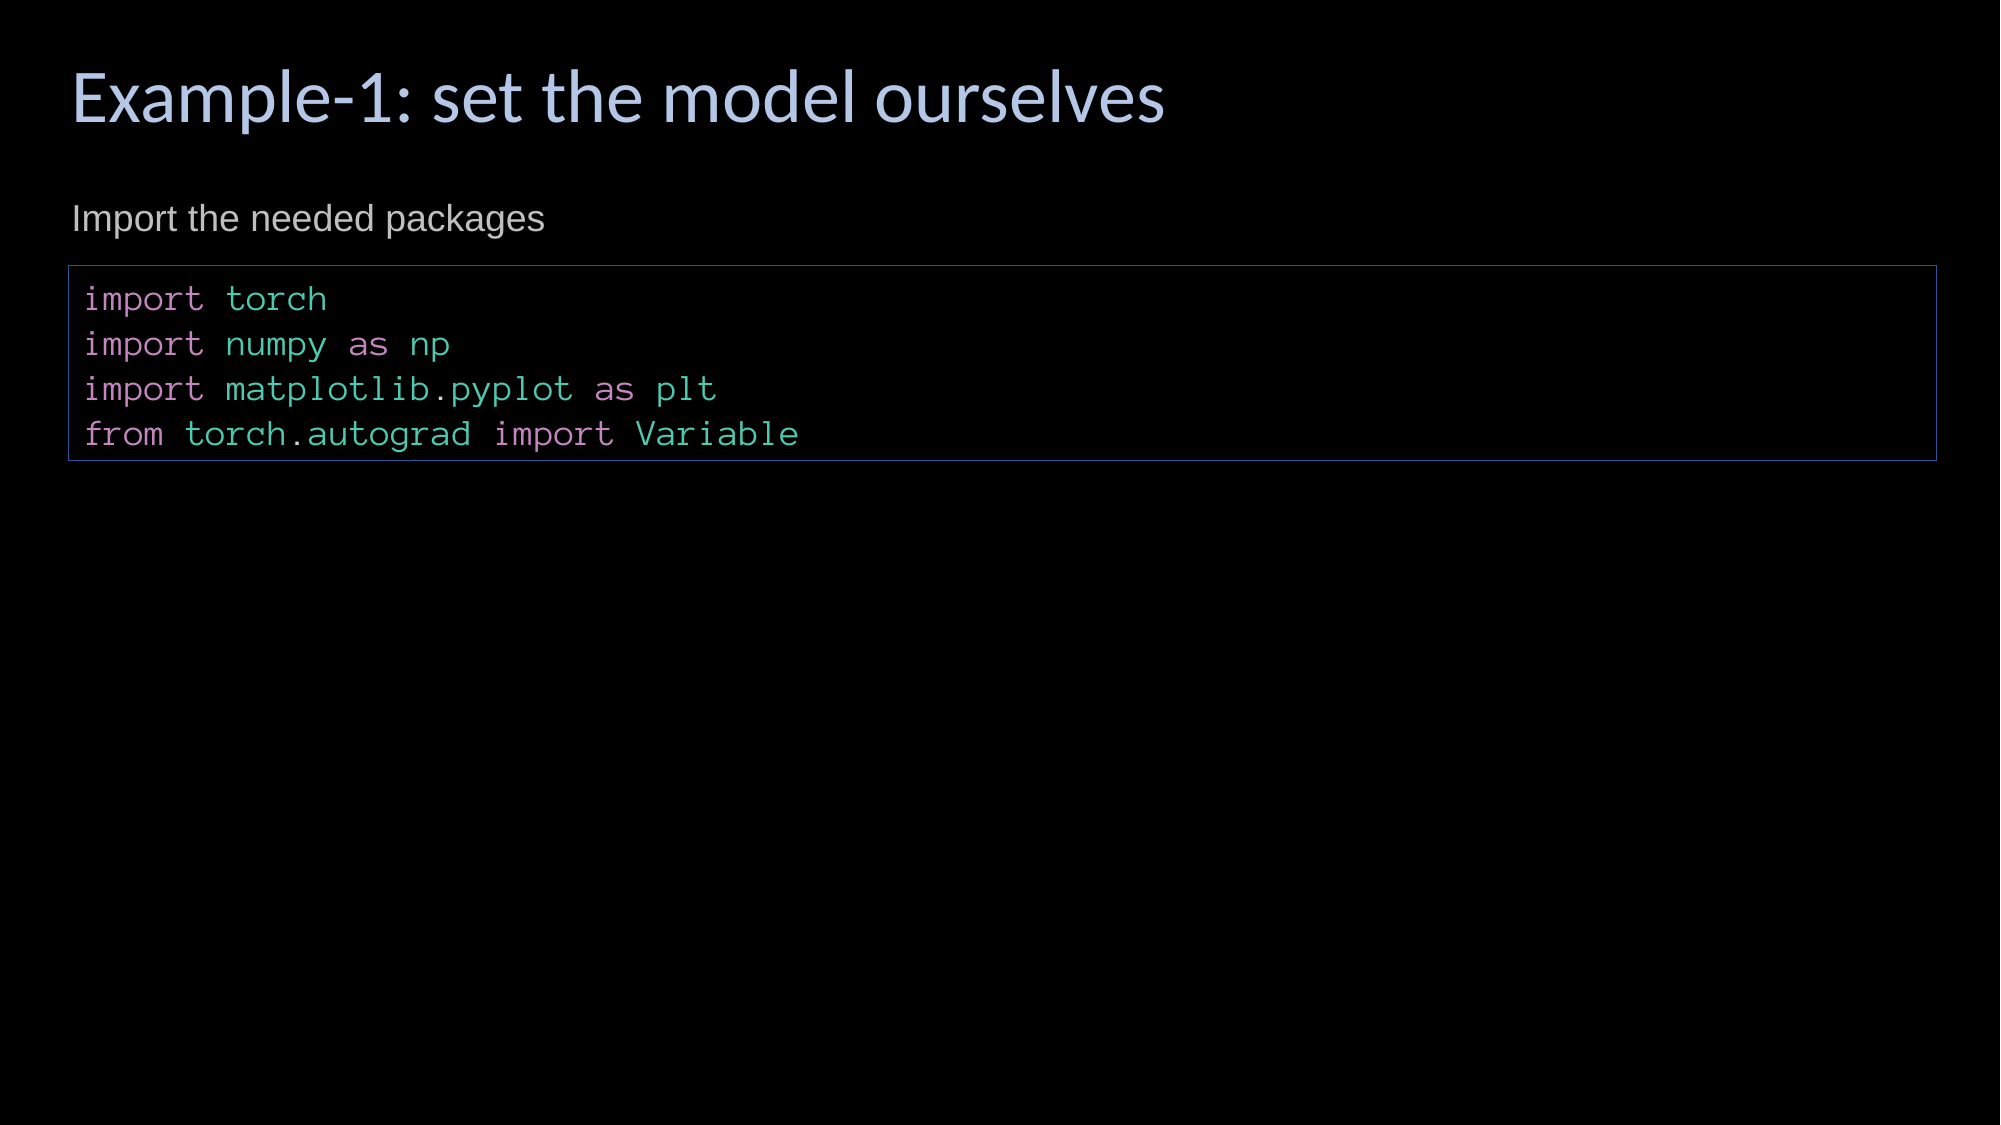

# Example-1: set the model ourselves
Import the needed packages
import torch
import numpy as np
import matplotlib.pyplot as plt
from torch.autograd import Variable